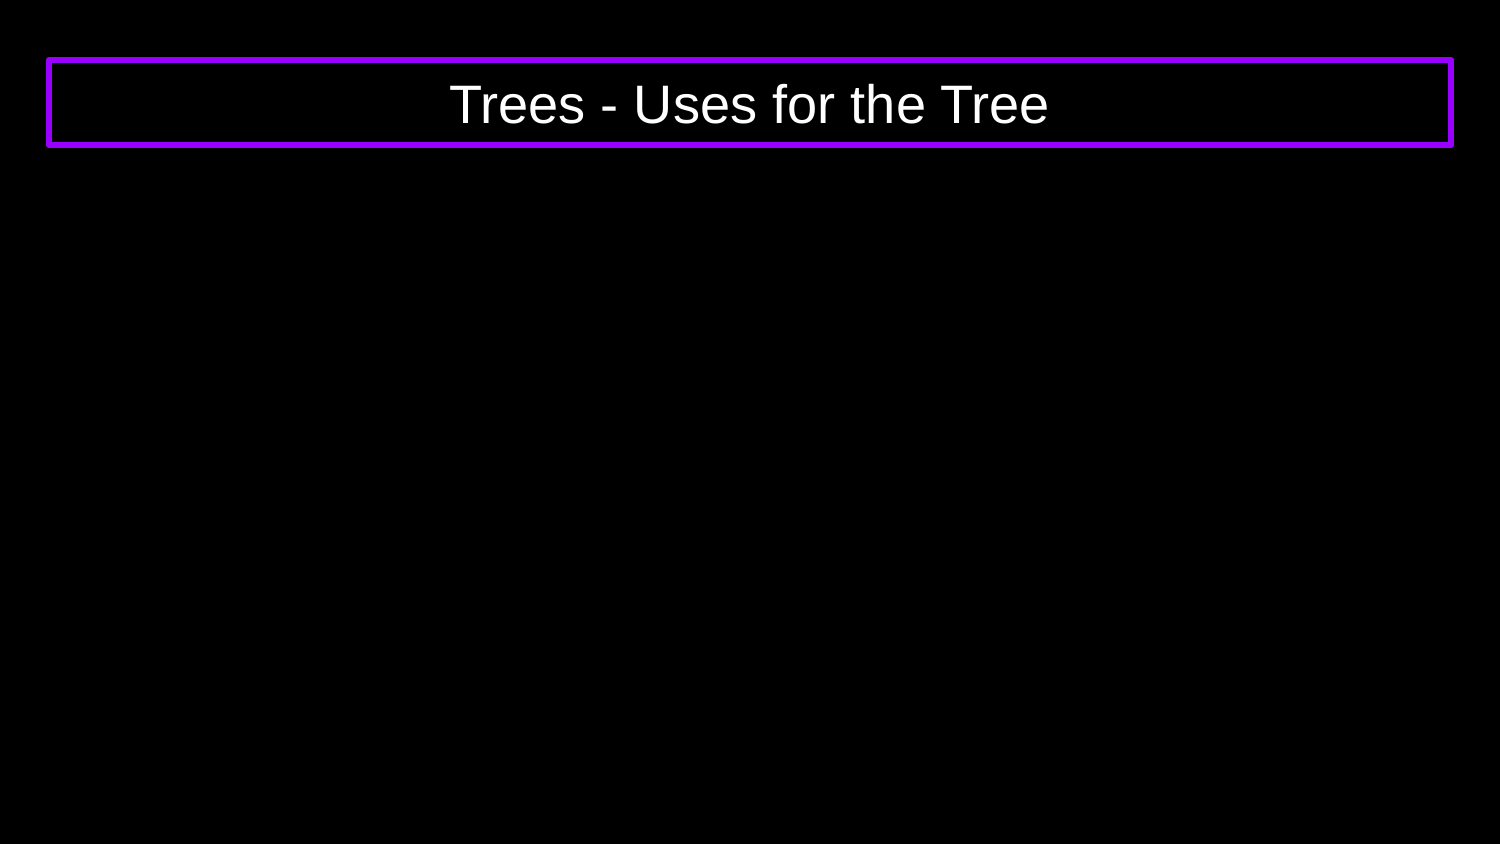

# Trees - Uses for the Tree